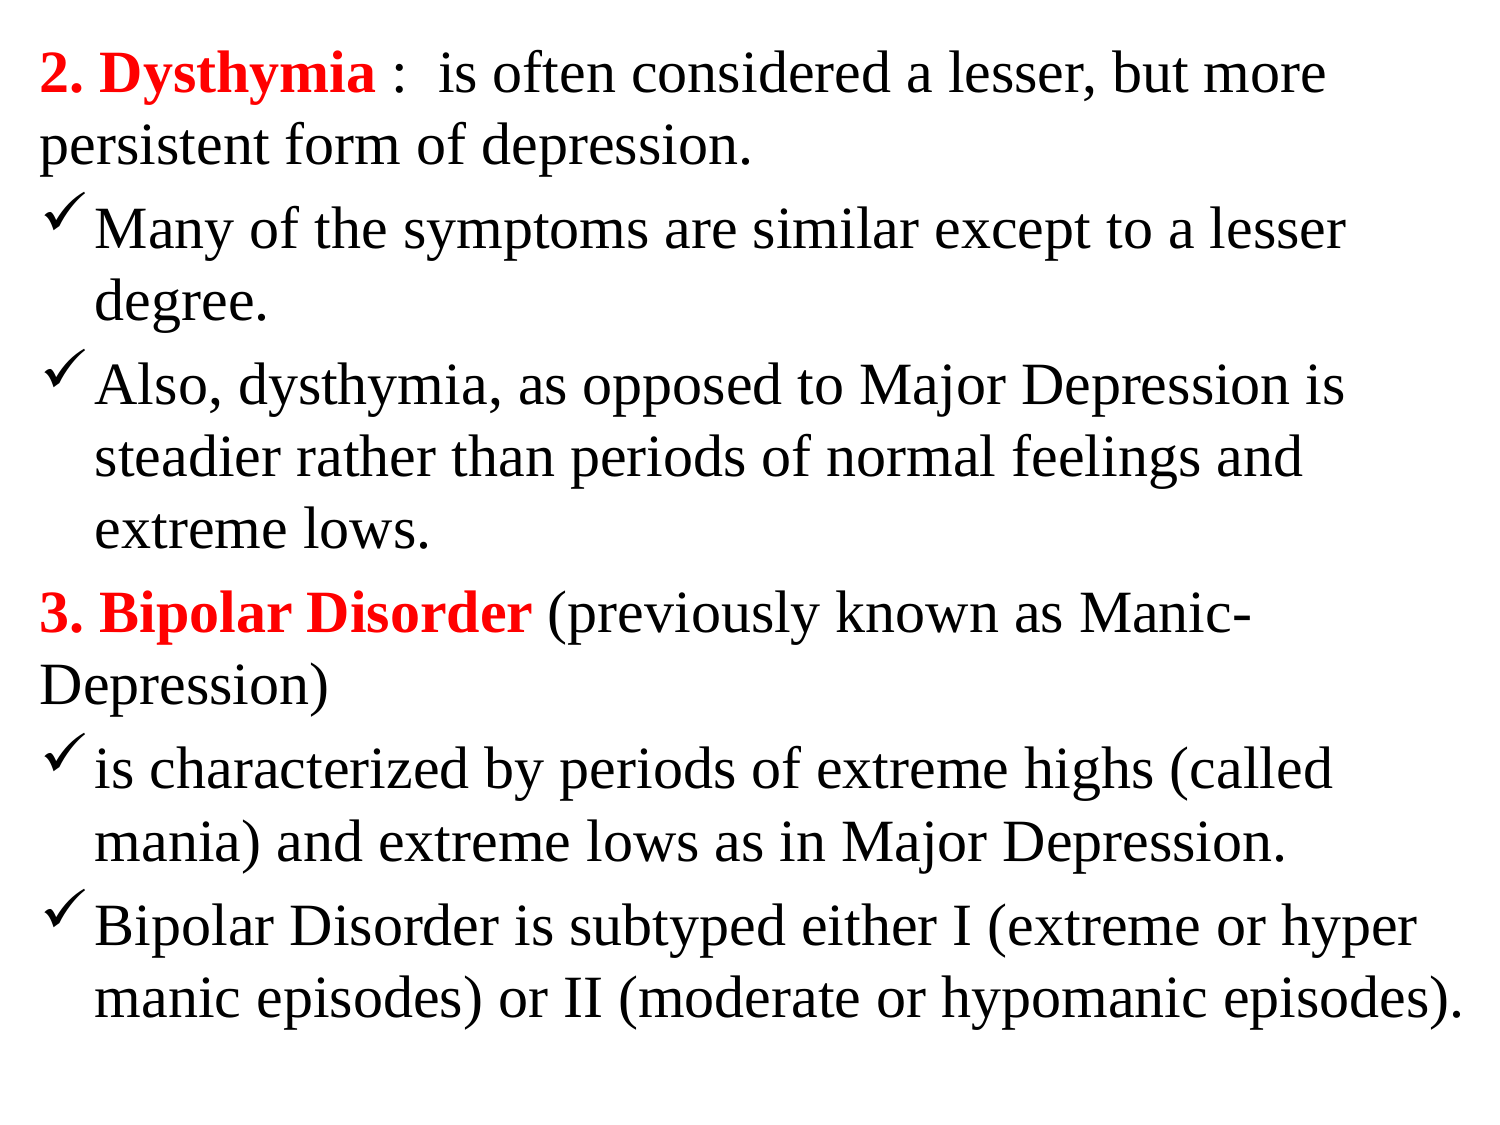

2. Dysthymia :  is often considered a lesser, but more persistent form of depression.
Many of the symptoms are similar except to a lesser degree.
Also, dysthymia, as opposed to Major Depression is steadier rather than periods of normal feelings and extreme lows.
3. Bipolar Disorder (previously known as Manic-Depression)
is characterized by periods of extreme highs (called mania) and extreme lows as in Major Depression.
Bipolar Disorder is subtyped either I (extreme or hyper manic episodes) or II (moderate or hypomanic episodes).